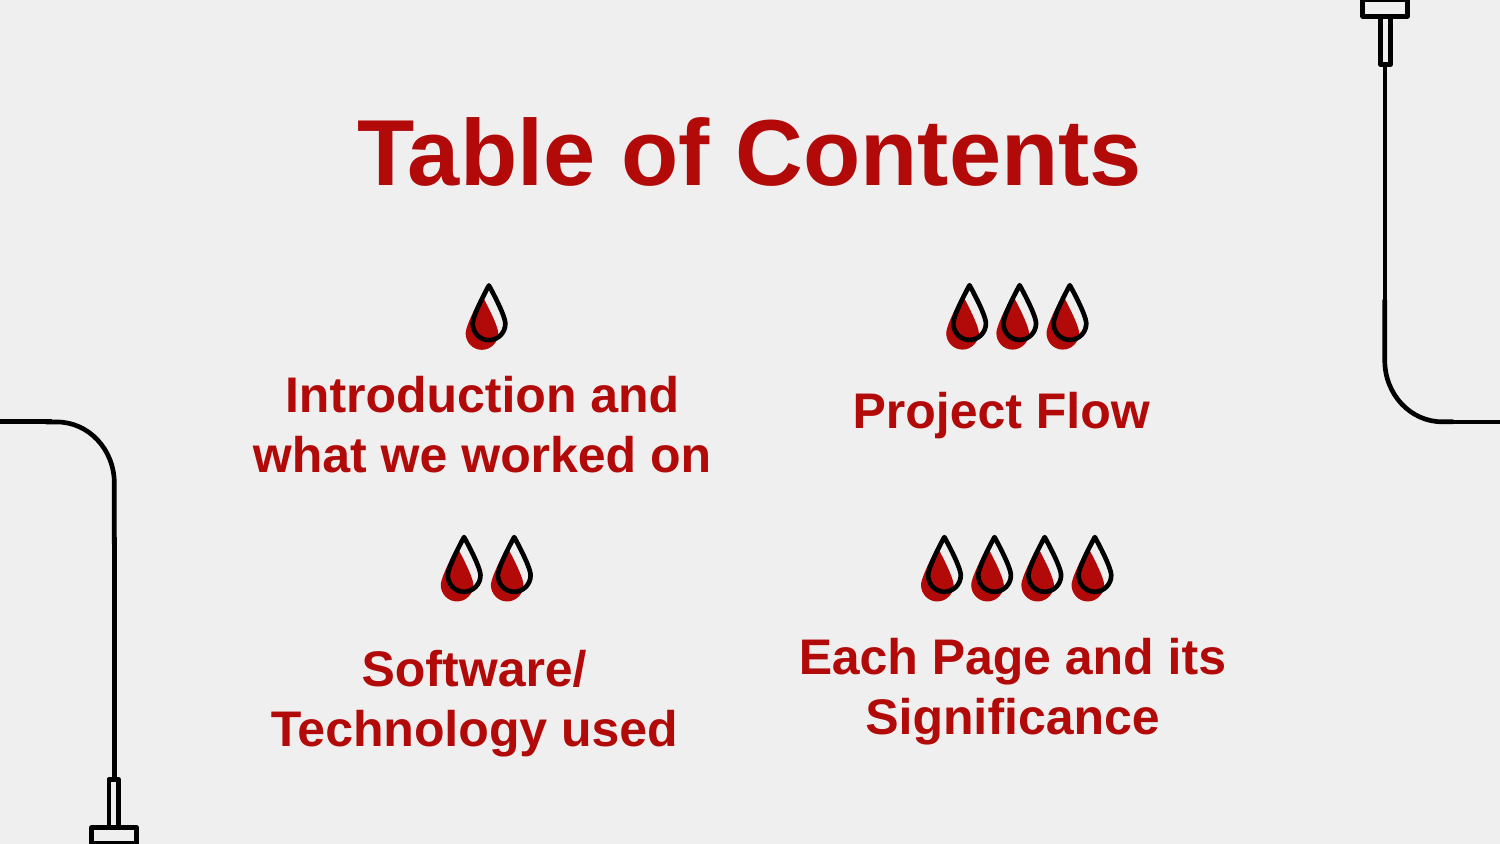

Table of Contents

Project Flow
# Introduction and what we worked on

Each Page and its Significance
Software/Technology used